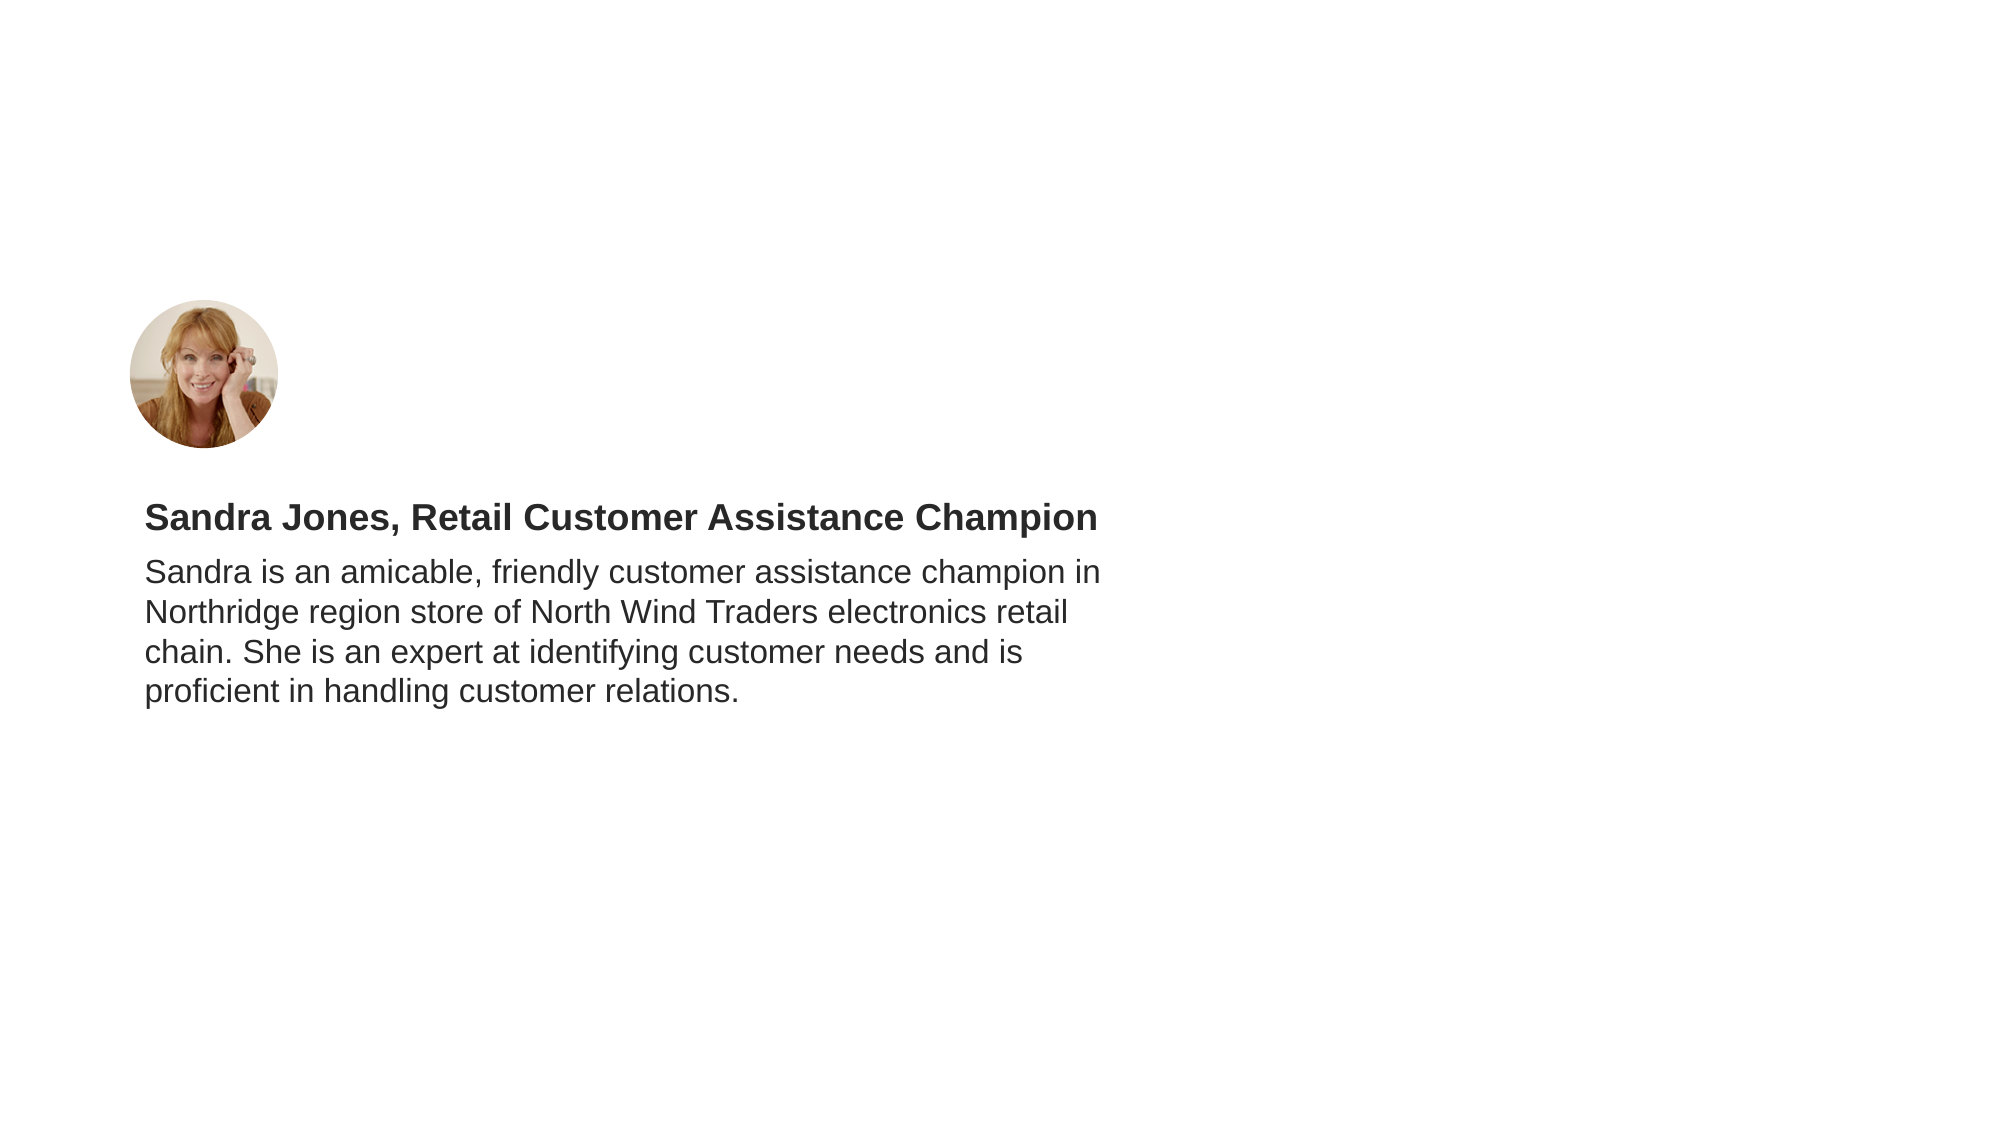

Sandra Jones, Retail Customer Assistance Champion
Sandra is an amicable, friendly customer assistance champion in Northridge region store of North Wind Traders electronics retail chain. She is an expert at identifying customer needs and is proficient in handling customer relations.